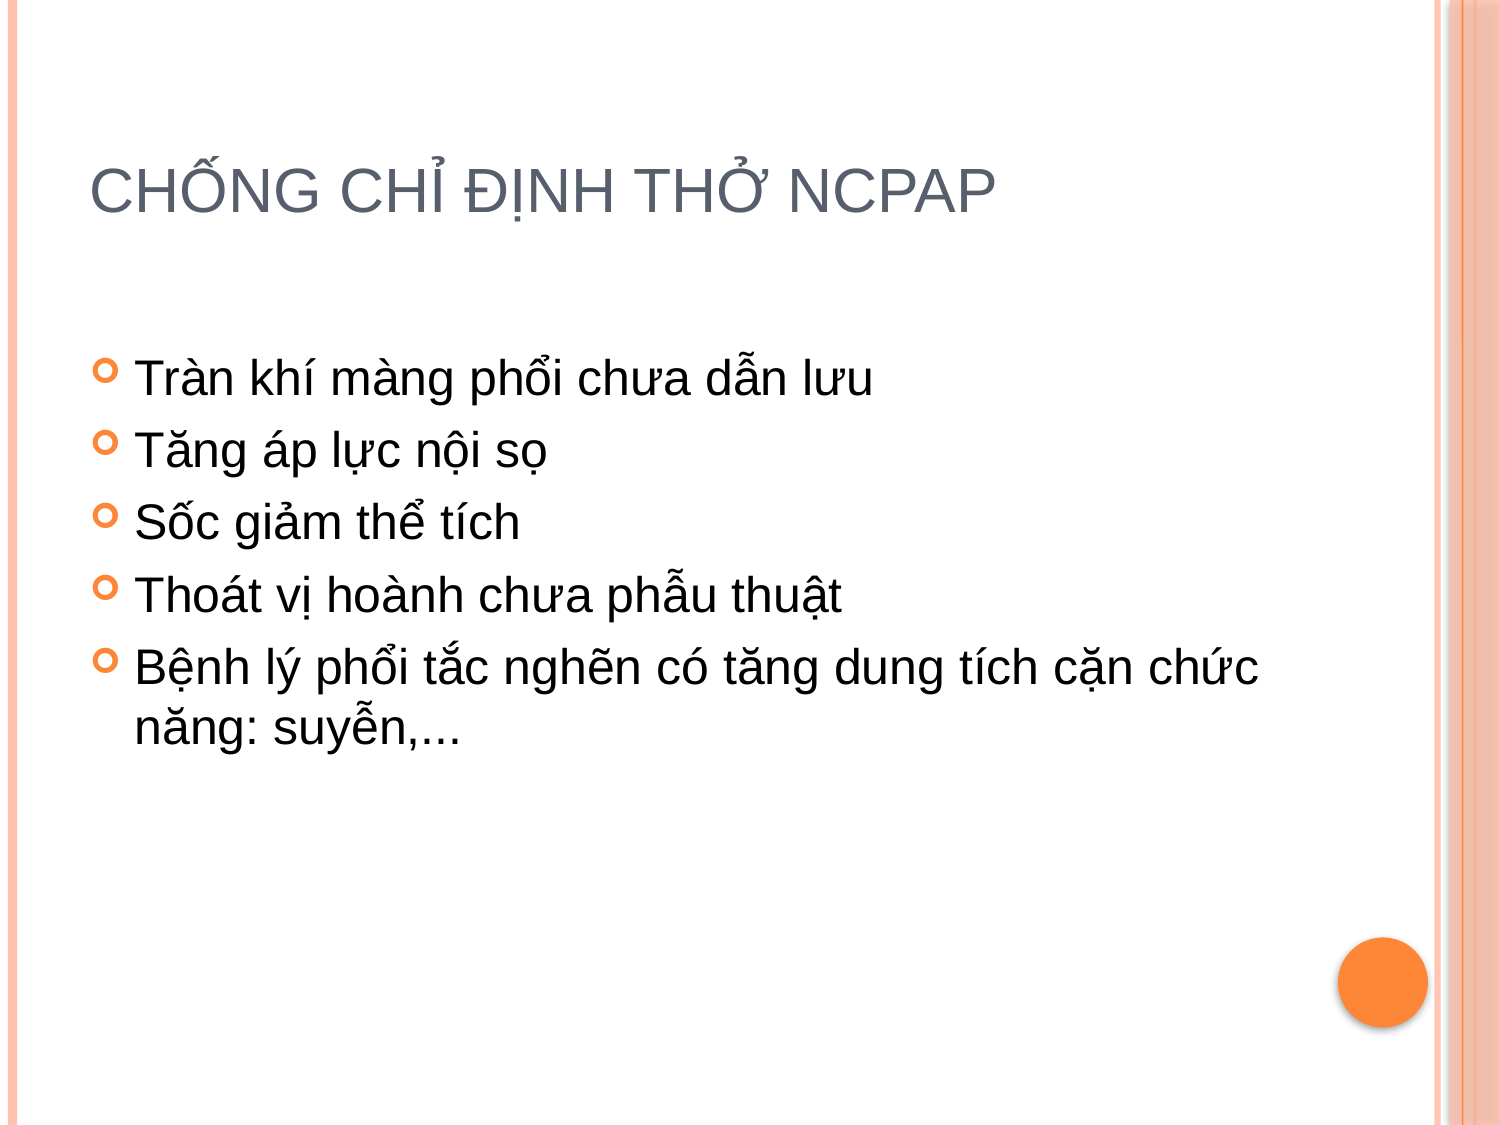

# chống chỉ định thở ncpap
Tràn khí màng phổi chưa dẫn lưu
Tăng áp lực nội sọ
Sốc giảm thể tích
Thoát vị hoành chưa phẫu thuật
Bệnh lý phổi tắc nghẽn có tăng dung tích cặn chức năng: suyễn,...